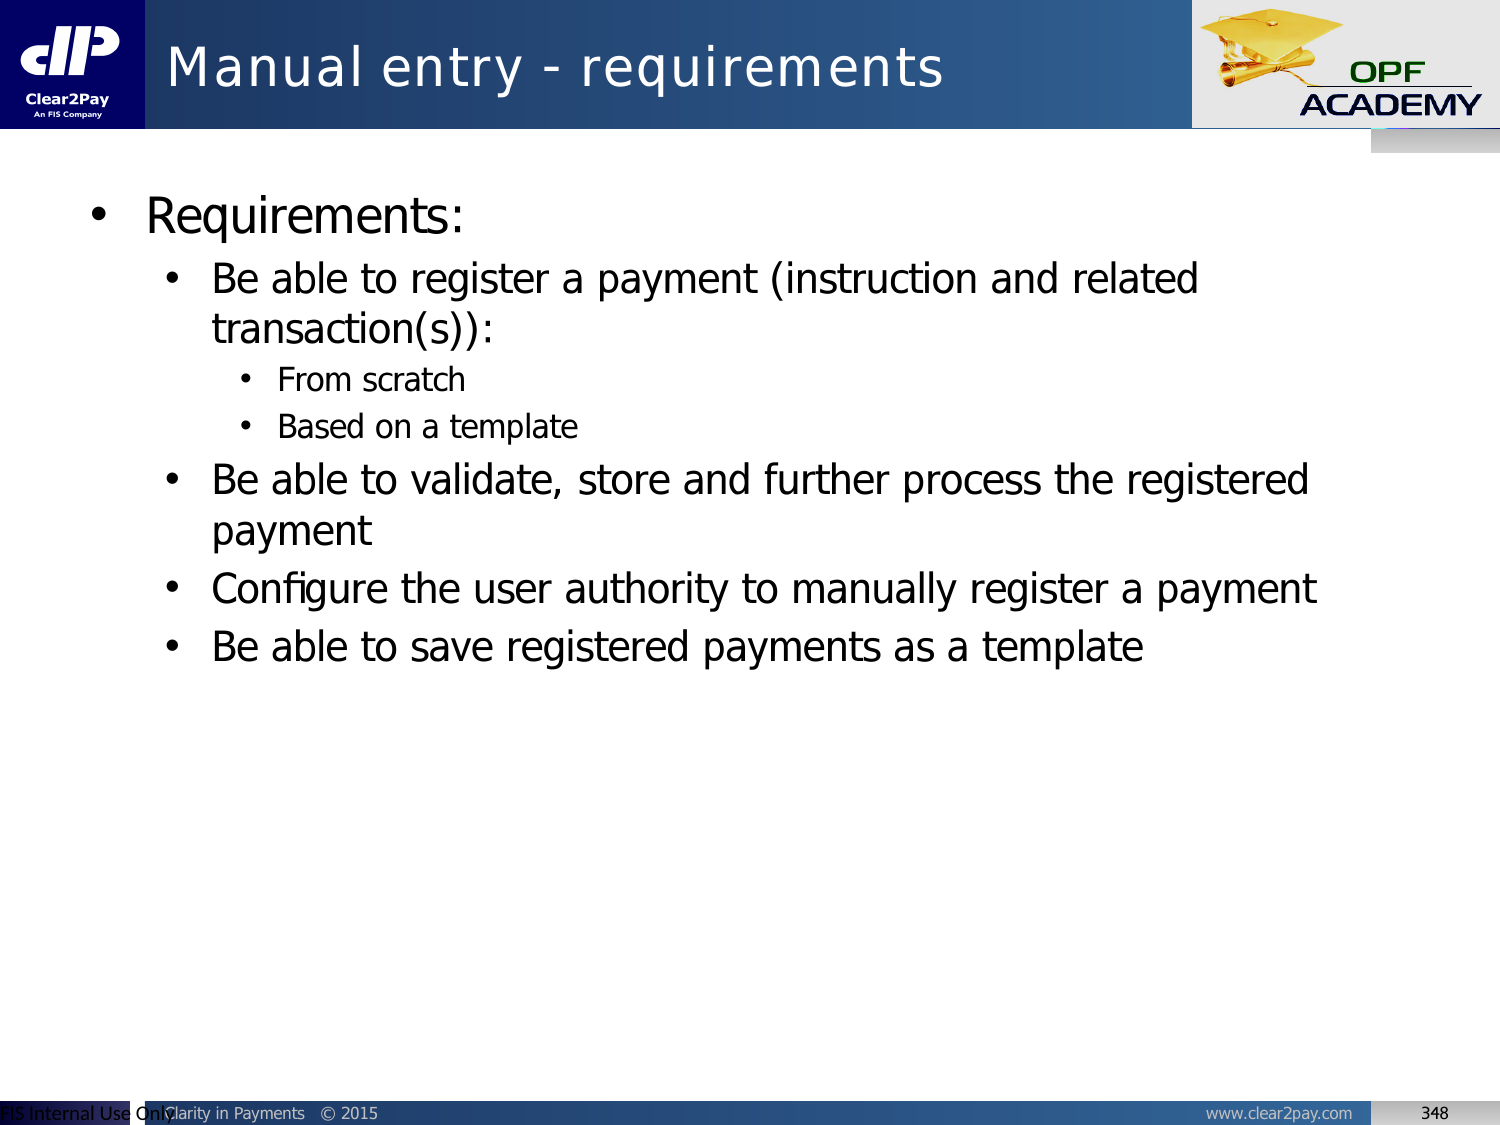

# Manual entry - requirements
Requirements:
Be able to register a payment (instruction and related transaction(s)):
From scratch
Based on a template
Be able to validate, store and further process the registered payment
Configure the user authority to manually register a payment
Be able to save registered payments as a template